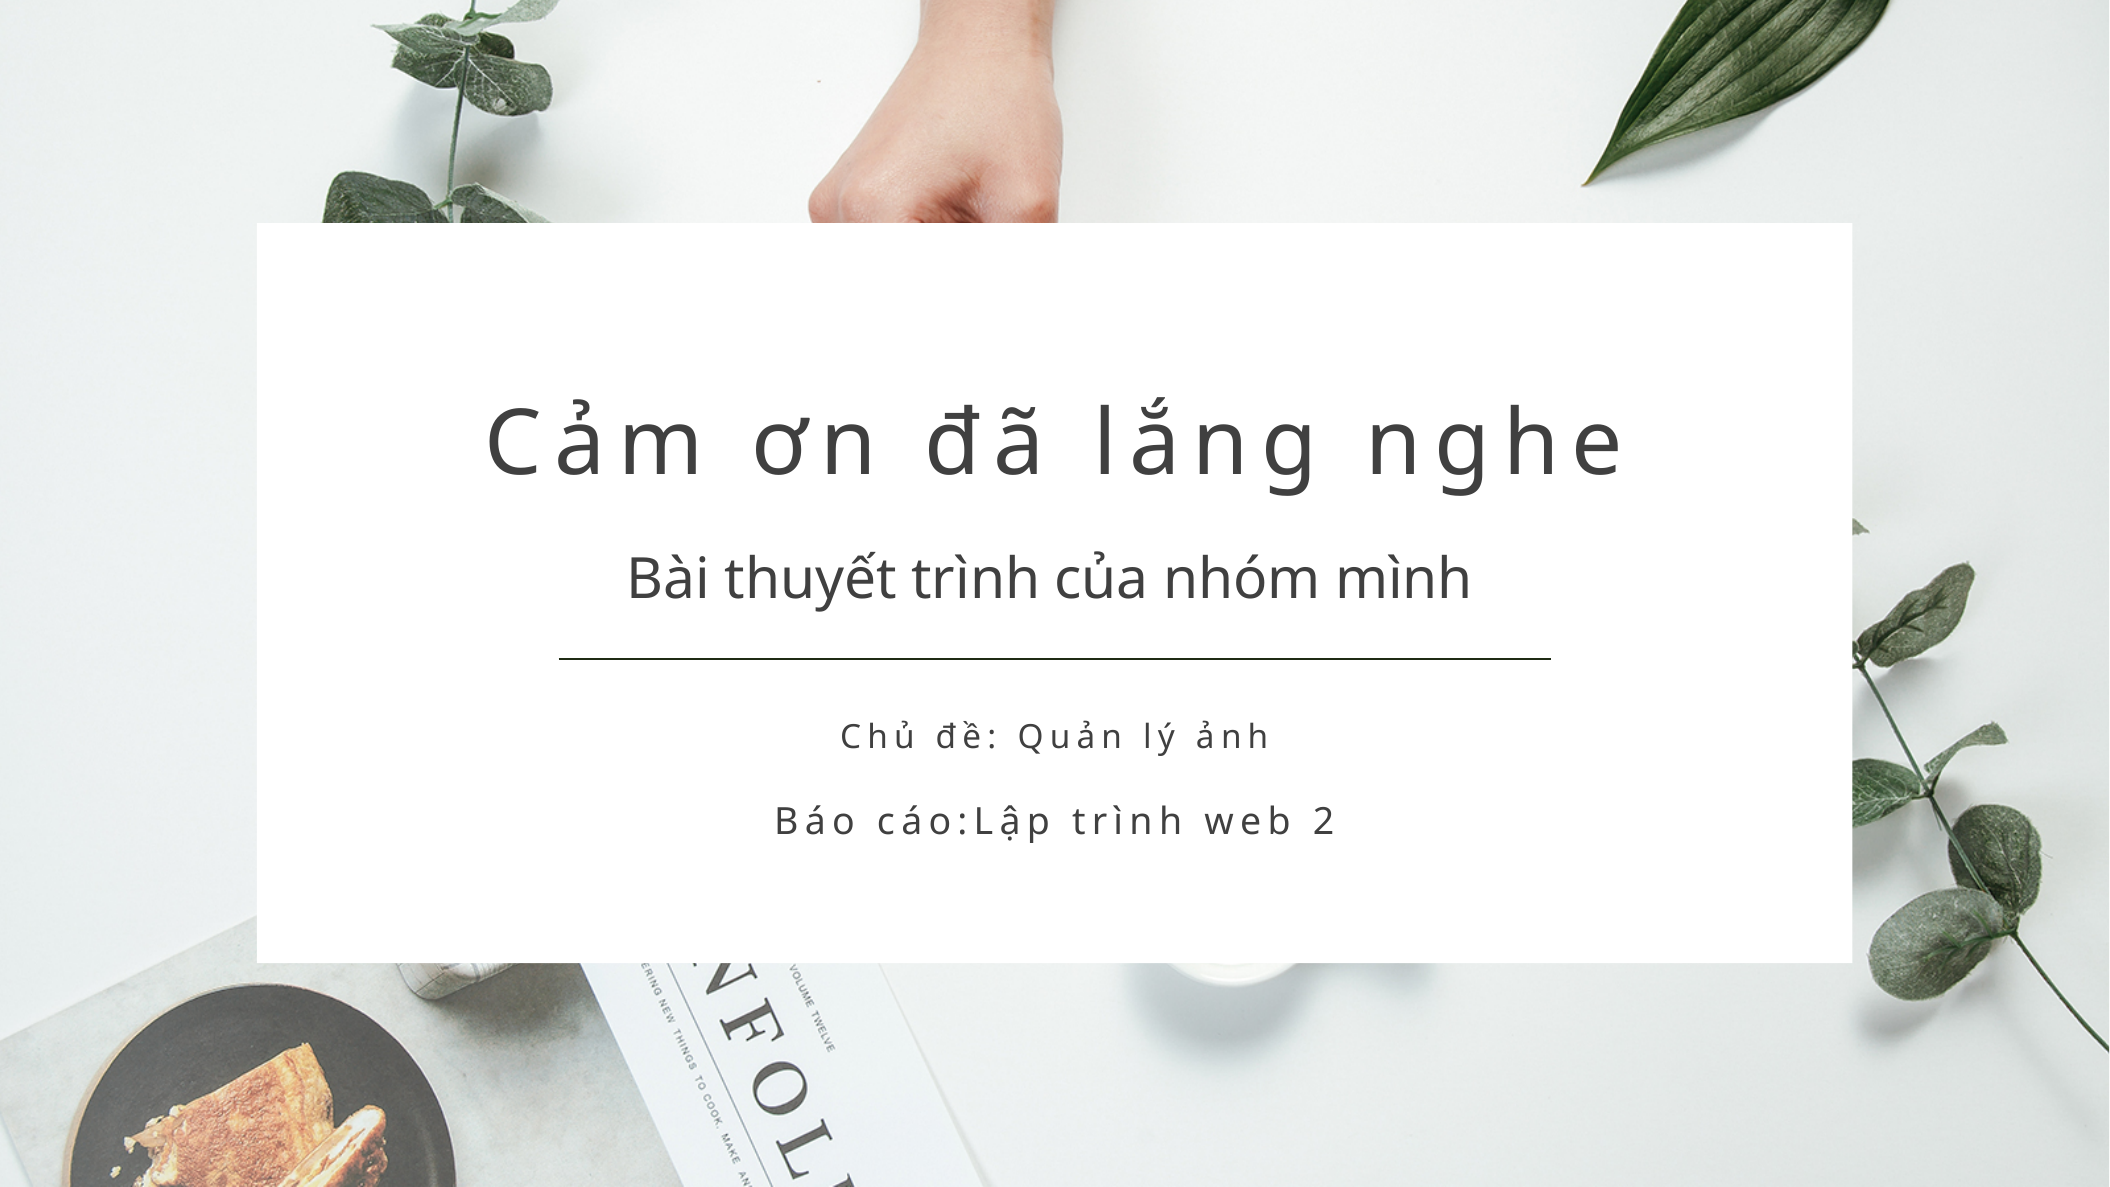

Cảm ơn đã lắng nghe
Bài thuyết trình của nhóm mình
Chủ đề: Quản lý ảnh
Báo cáo:Lập trình web 2